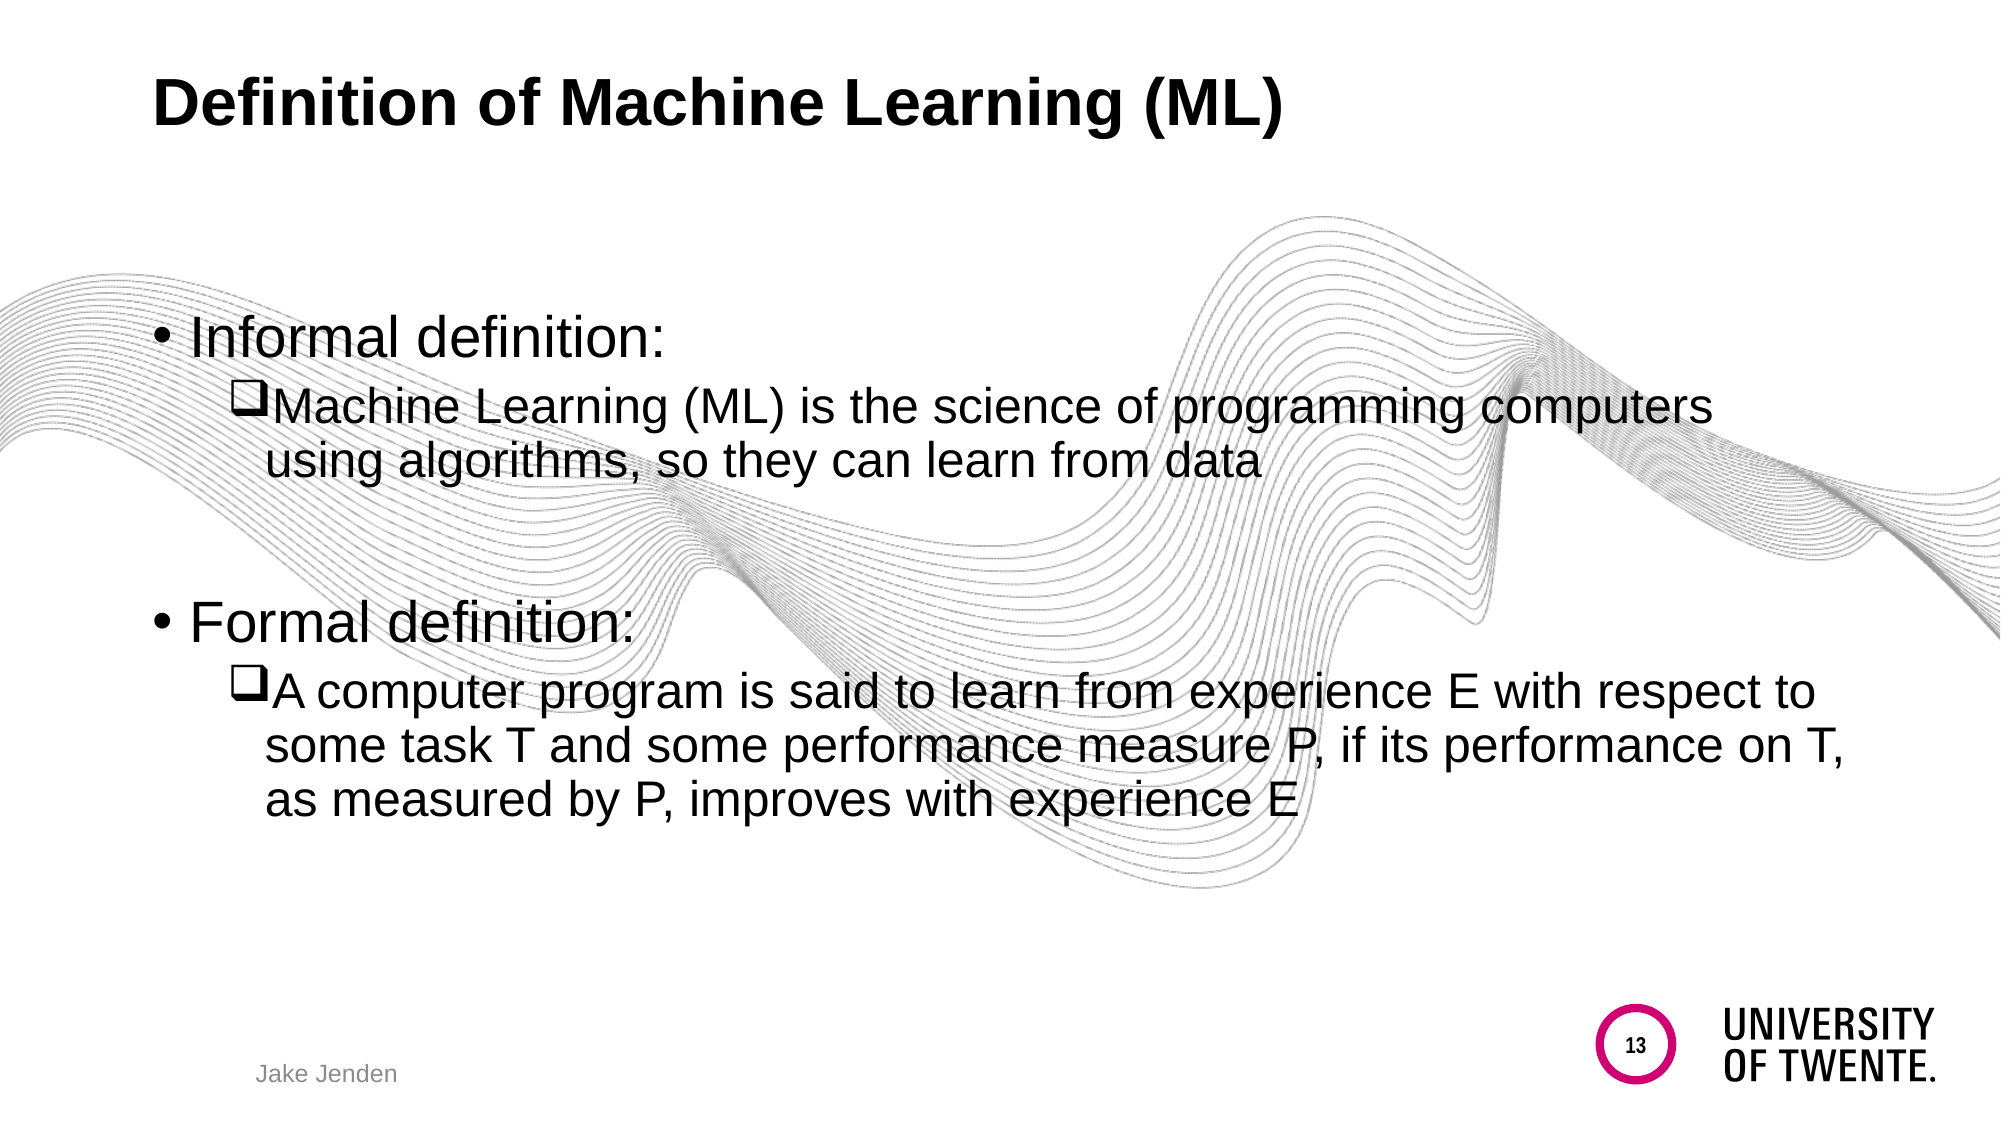

# Definition of Machine Learning (ML)
Informal definition:
Machine Learning (ML) is the science of programming computers using algorithms, so they can learn from data

Formal definition:
A computer program is said to learn from experience E with respect to some task T and some performance measure P, if its performance on T, as measured by P, improves with experience E

13
Jake Jenden